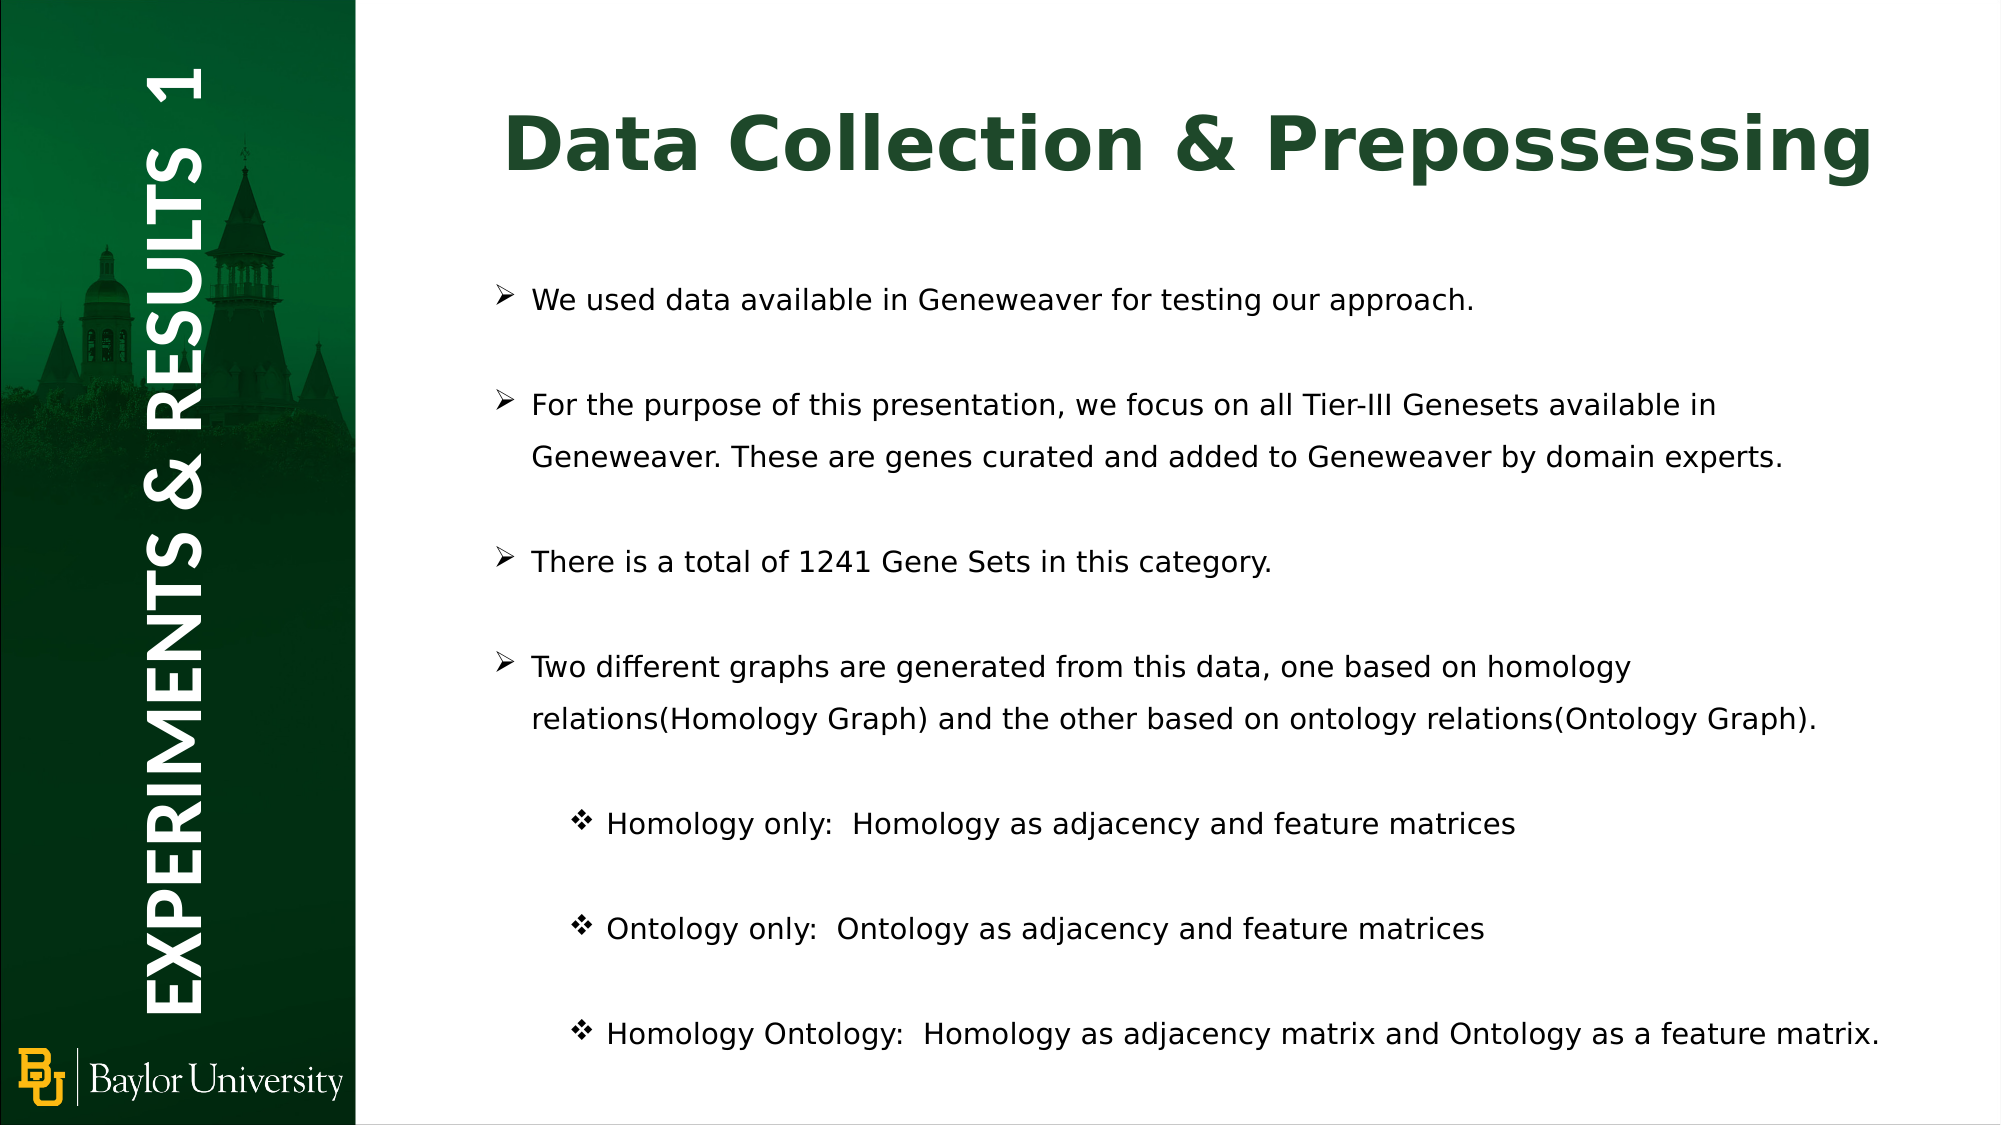

Data Collection & Prepossessing
We used data available in Geneweaver for testing our approach.

For the purpose of this presentation, we focus on all Tier-III Genesets available in Geneweaver. These are genes curated and added to Geneweaver by domain experts.

There is a total of 1241 Gene Sets in this category.

Two different graphs are generated from this data, one based on homology relations(Homology Graph) and the other based on ontology relations(Ontology Graph).

Homology only:  Homology as adjacency and feature matrices

Ontology only:  Ontology as adjacency and feature matrices

Homology Ontology:  Homology as adjacency matrix and Ontology as a feature matrix.
EXPERIMENTS & RESULTS  1